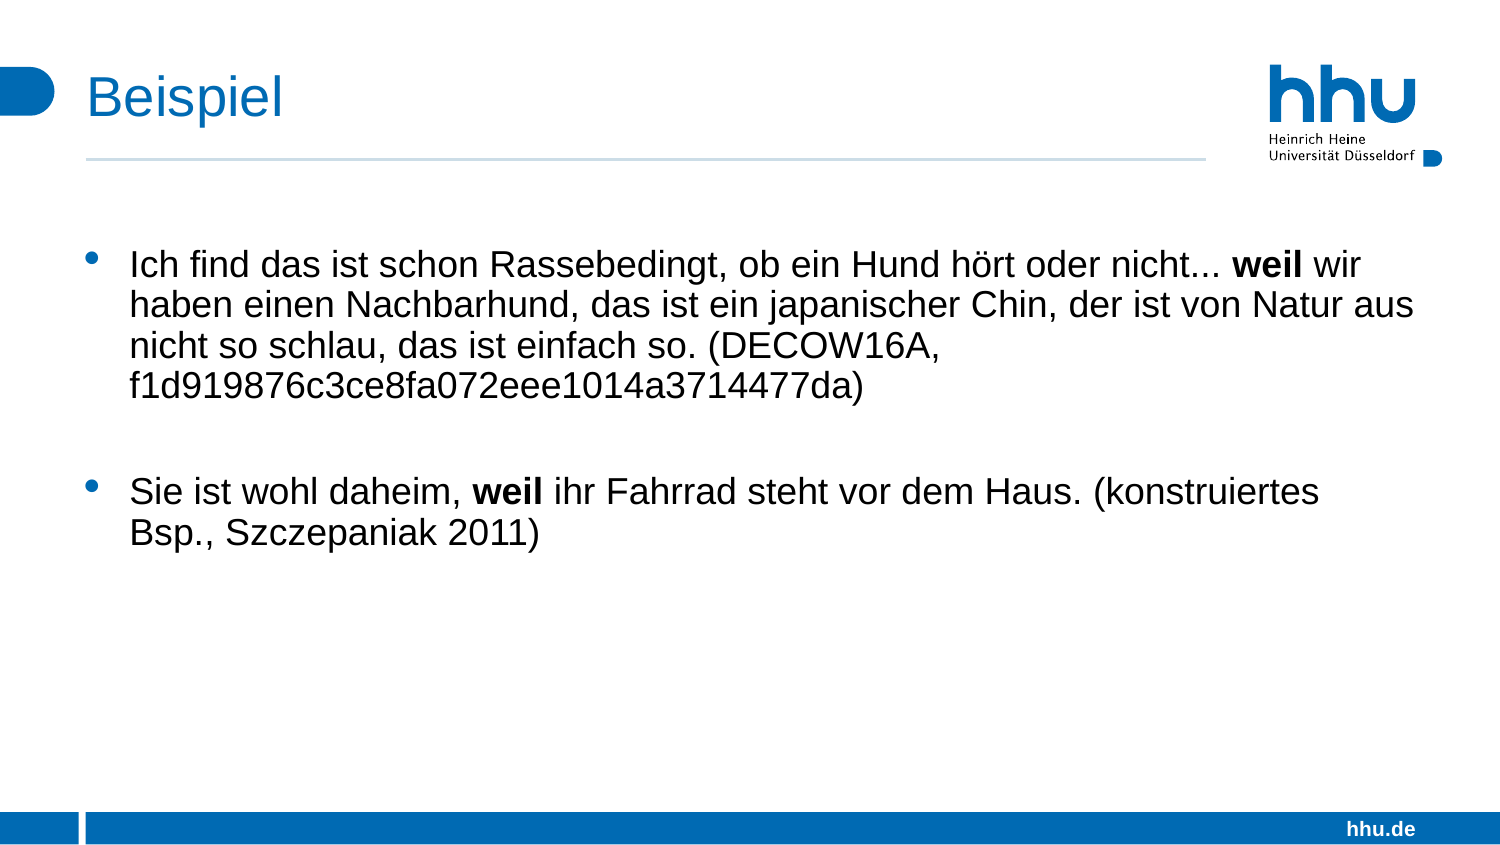

# Beispiel
Ich find das ist schon Rassebedingt, ob ein Hund hört oder nicht... weil wir haben einen Nachbarhund, das ist ein japanischer Chin, der ist von Natur aus nicht so schlau, das ist einfach so. (DECOW16A, f1d919876c3ce8fa072eee1014a3714477da)

Sie ist wohl daheim, weil ihr Fahrrad steht vor dem Haus. (konstruiertes Bsp., Szczepaniak 2011)